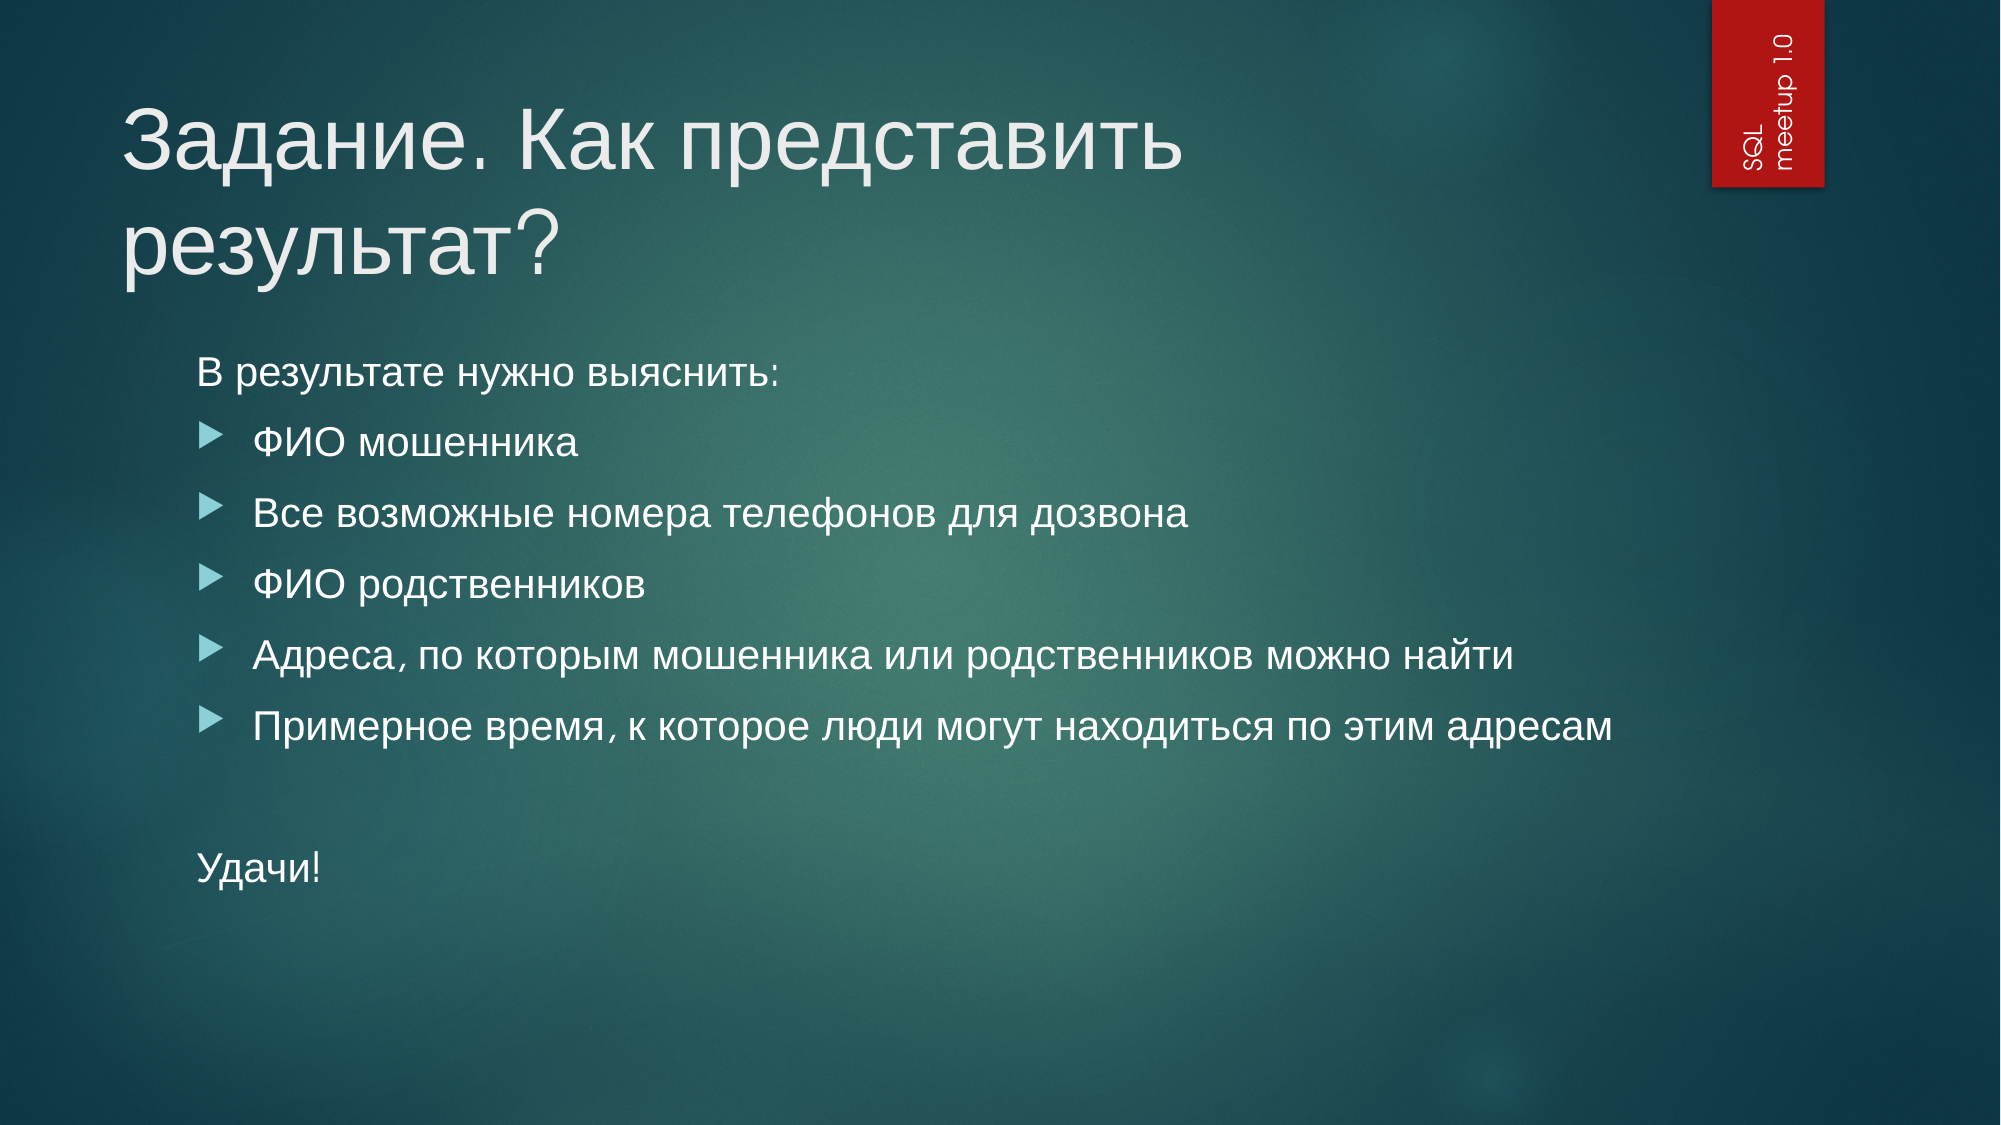

SQL
meetup 1.0
# Задание. Как представить результат?
В результате нужно выяснить:
ФИО мошенника
Все возможные номера телефонов для дозвона
ФИО родственников
Адреса, по которым мошенника или родственников можно найти
Примерное время, к которое люди могут находиться по этим адресам

Удачи!